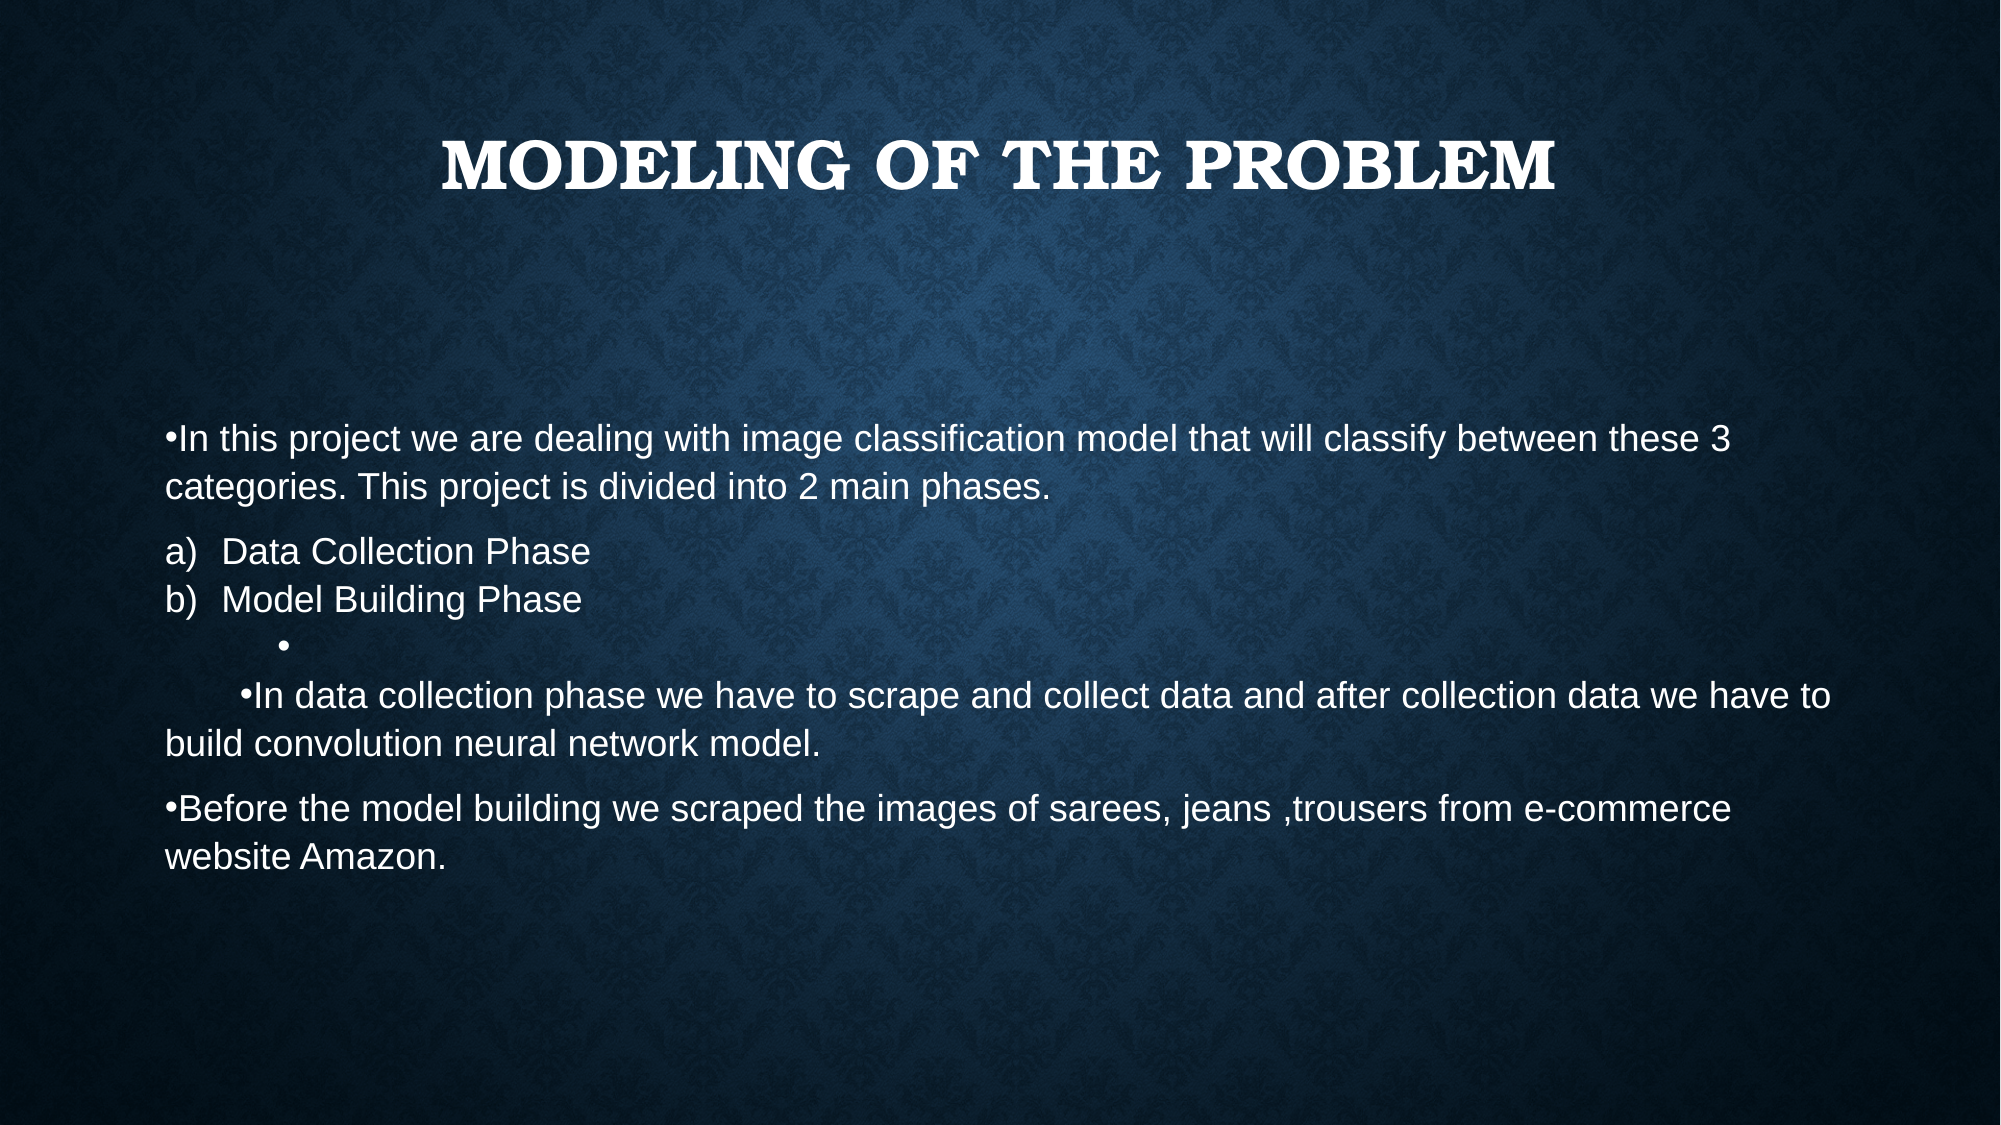

# Modeling of the Problem
In this project we are dealing with image classification model that will classify between these 3 categories. This project is divided into 2 main phases.
Data Collection Phase
Model Building Phase

In data collection phase we have to scrape and collect data and after collection data we have to build convolution neural network model.
Before the model building we scraped the images of sarees, jeans ,trousers from e-commerce website Amazon.